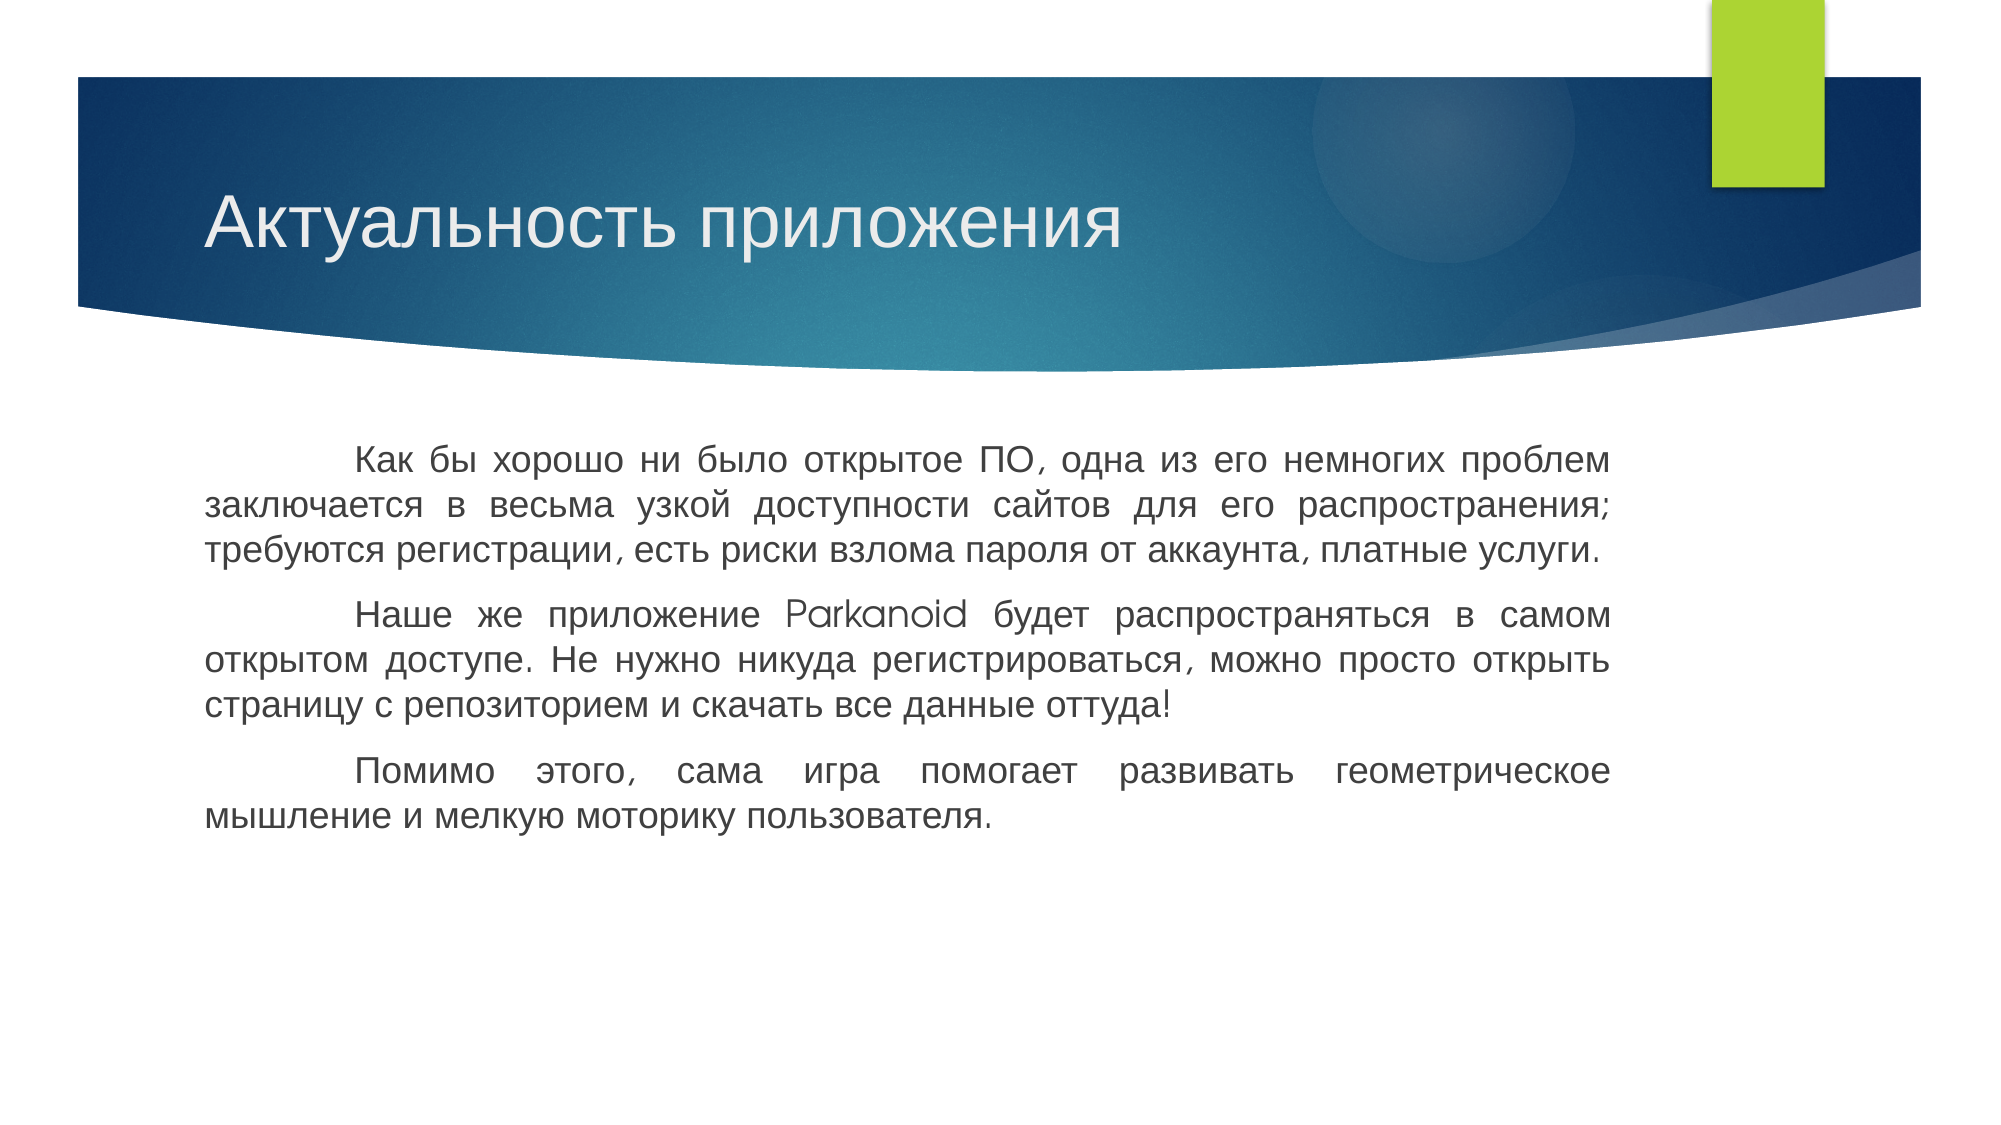

# Актуальность приложения
	Как бы хорошо ни было открытое ПО, одна из его немногих проблем заключается в весьма узкой доступности сайтов для его распространения; требуются регистрации, есть риски взлома пароля от аккаунта, платные услуги.
	Наше же приложение Parkanoid будет распространяться в самом открытом доступе. Не нужно никуда регистрироваться, можно просто открыть страницу с репозиторием и скачать все данные оттуда!
	Помимо этого, сама игра помогает развивать геометрическое мышление и мелкую моторику пользователя.